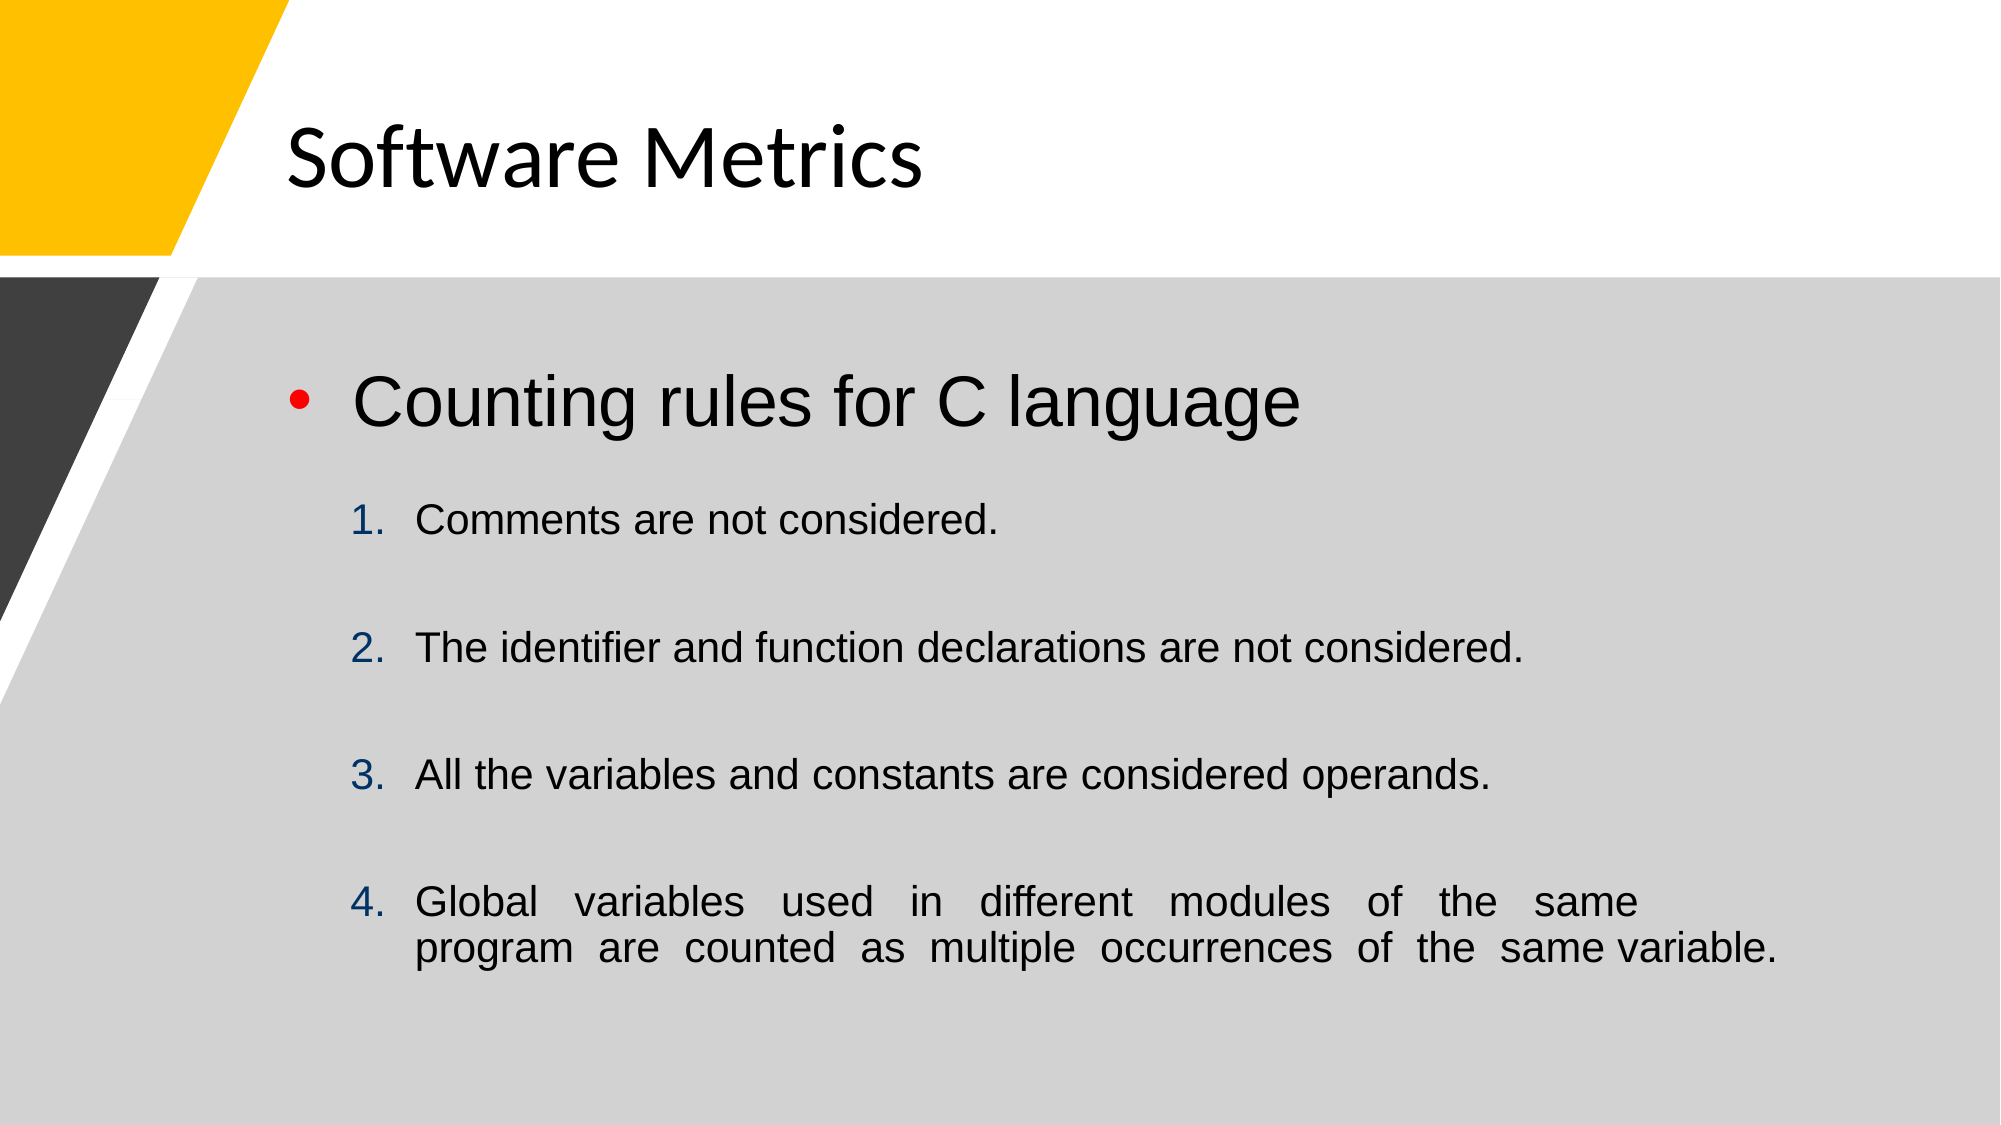

# Software Metrics

Counting rules for C language

Comments are not considered.

The identifier and function declarations are not considered.

All the variables and constants are considered operands.

Global   variables   used   in   different   modules   of   the   same program  are  counted  as  multiple  occurrences  of  the  same variable.